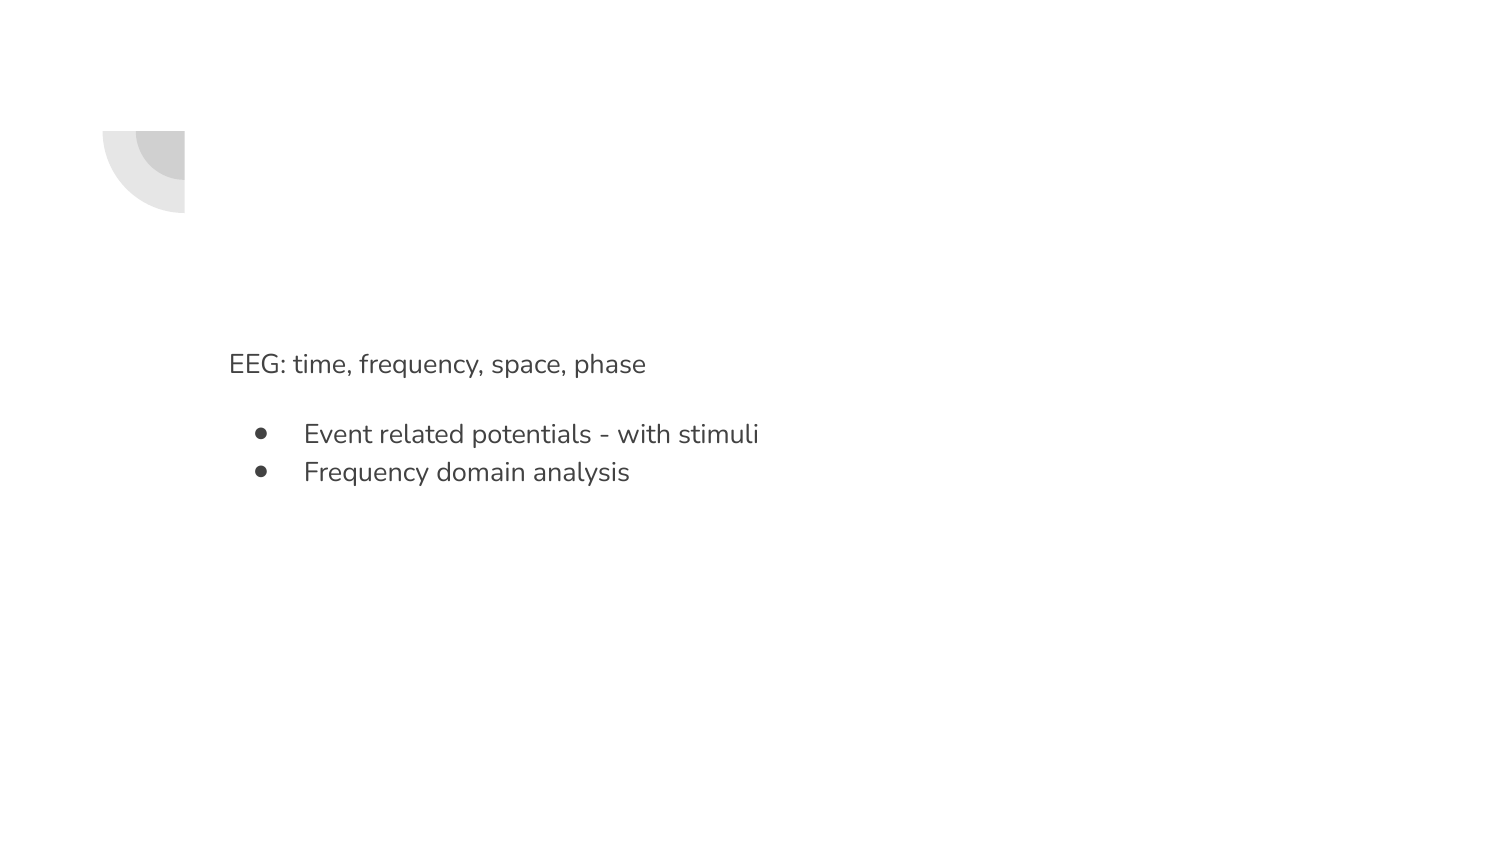

#
EEG: time, frequency, space, phase
Event related potentials - with stimuli
Frequency domain analysis